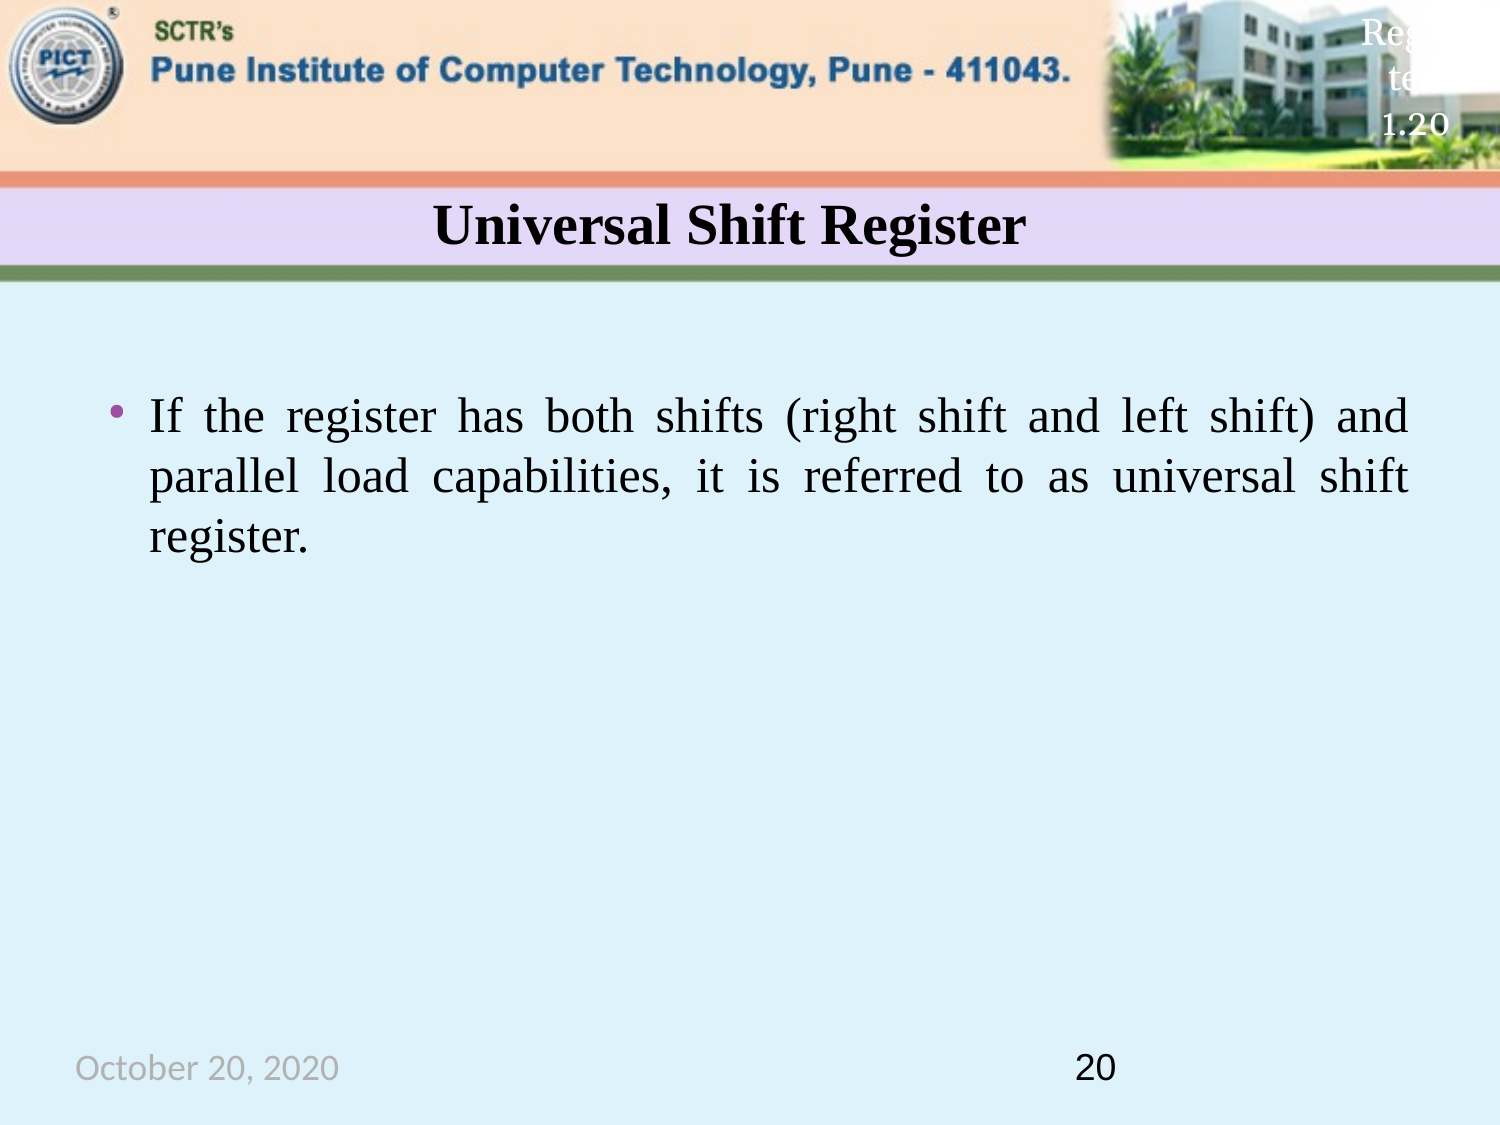

Registers 1.20
Universal Shift Register
If the register has both shifts (right shift and left shift) and parallel load capabilities, it is referred to as universal shift register.

October 20, 2020
20